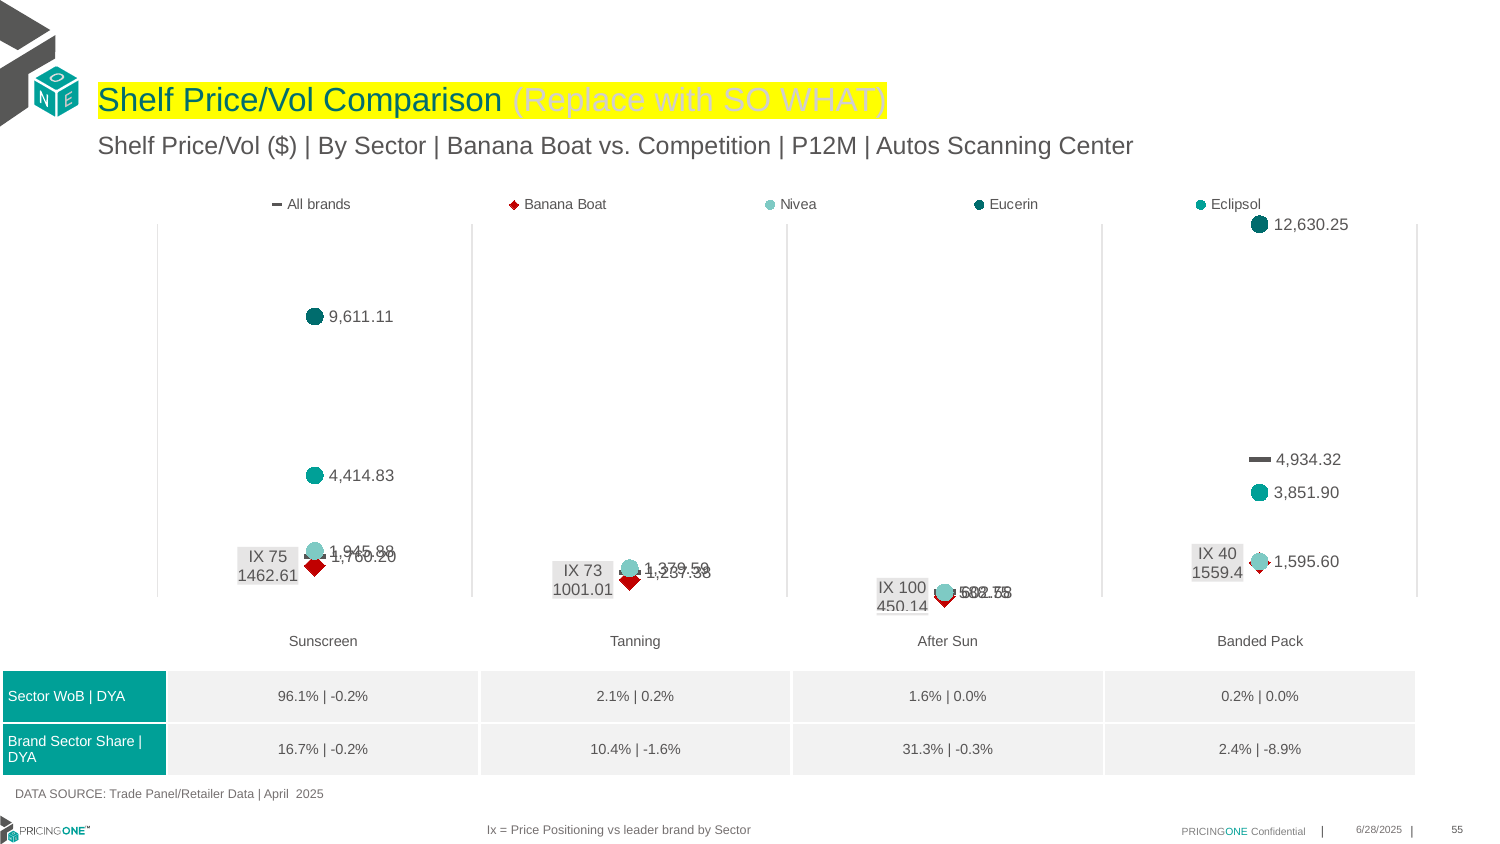

# Shelf Price/Vol Comparison (Replace with SO WHAT)
Shelf Price/Vol ($) | By Sector | Banana Boat vs. Competition | P12M | Autos Scanning Center

### Chart

| Category | All brands | Banana Boat | Nivea | Eucerin | Eclipsol |
|---|---|---|---|---|---|
| IX 75 | 1760.2 | 1462.61 | 1945.88 | 9611.11 | 4414.83 |
| IX 73 | 1237.38 | 1001.01 | 1379.59 | None | None |
| IX 100 | 602.58 | 450.14 | 588.75 | None | None |
| IX 40 | 4934.32 | 1559.4 | 1595.6 | 12630.25 | 3851.9 |
|  | Sunscreen | Tanning | After Sun | Banded Pack |
| --- | --- | --- | --- | --- |
| Sector WoB | DYA | 96.1% | -0.2% | 2.1% | 0.2% | 1.6% | 0.0% | 0.2% | 0.0% |
| Brand Sector Share | DYA | 16.7% | -0.2% | 10.4% | -1.6% | 31.3% | -0.3% | 2.4% | -8.9% |
DATA SOURCE: Trade Panel/Retailer Data | April  2025
Ix = Price Positioning vs leader brand by Sector
6/28/2025
55